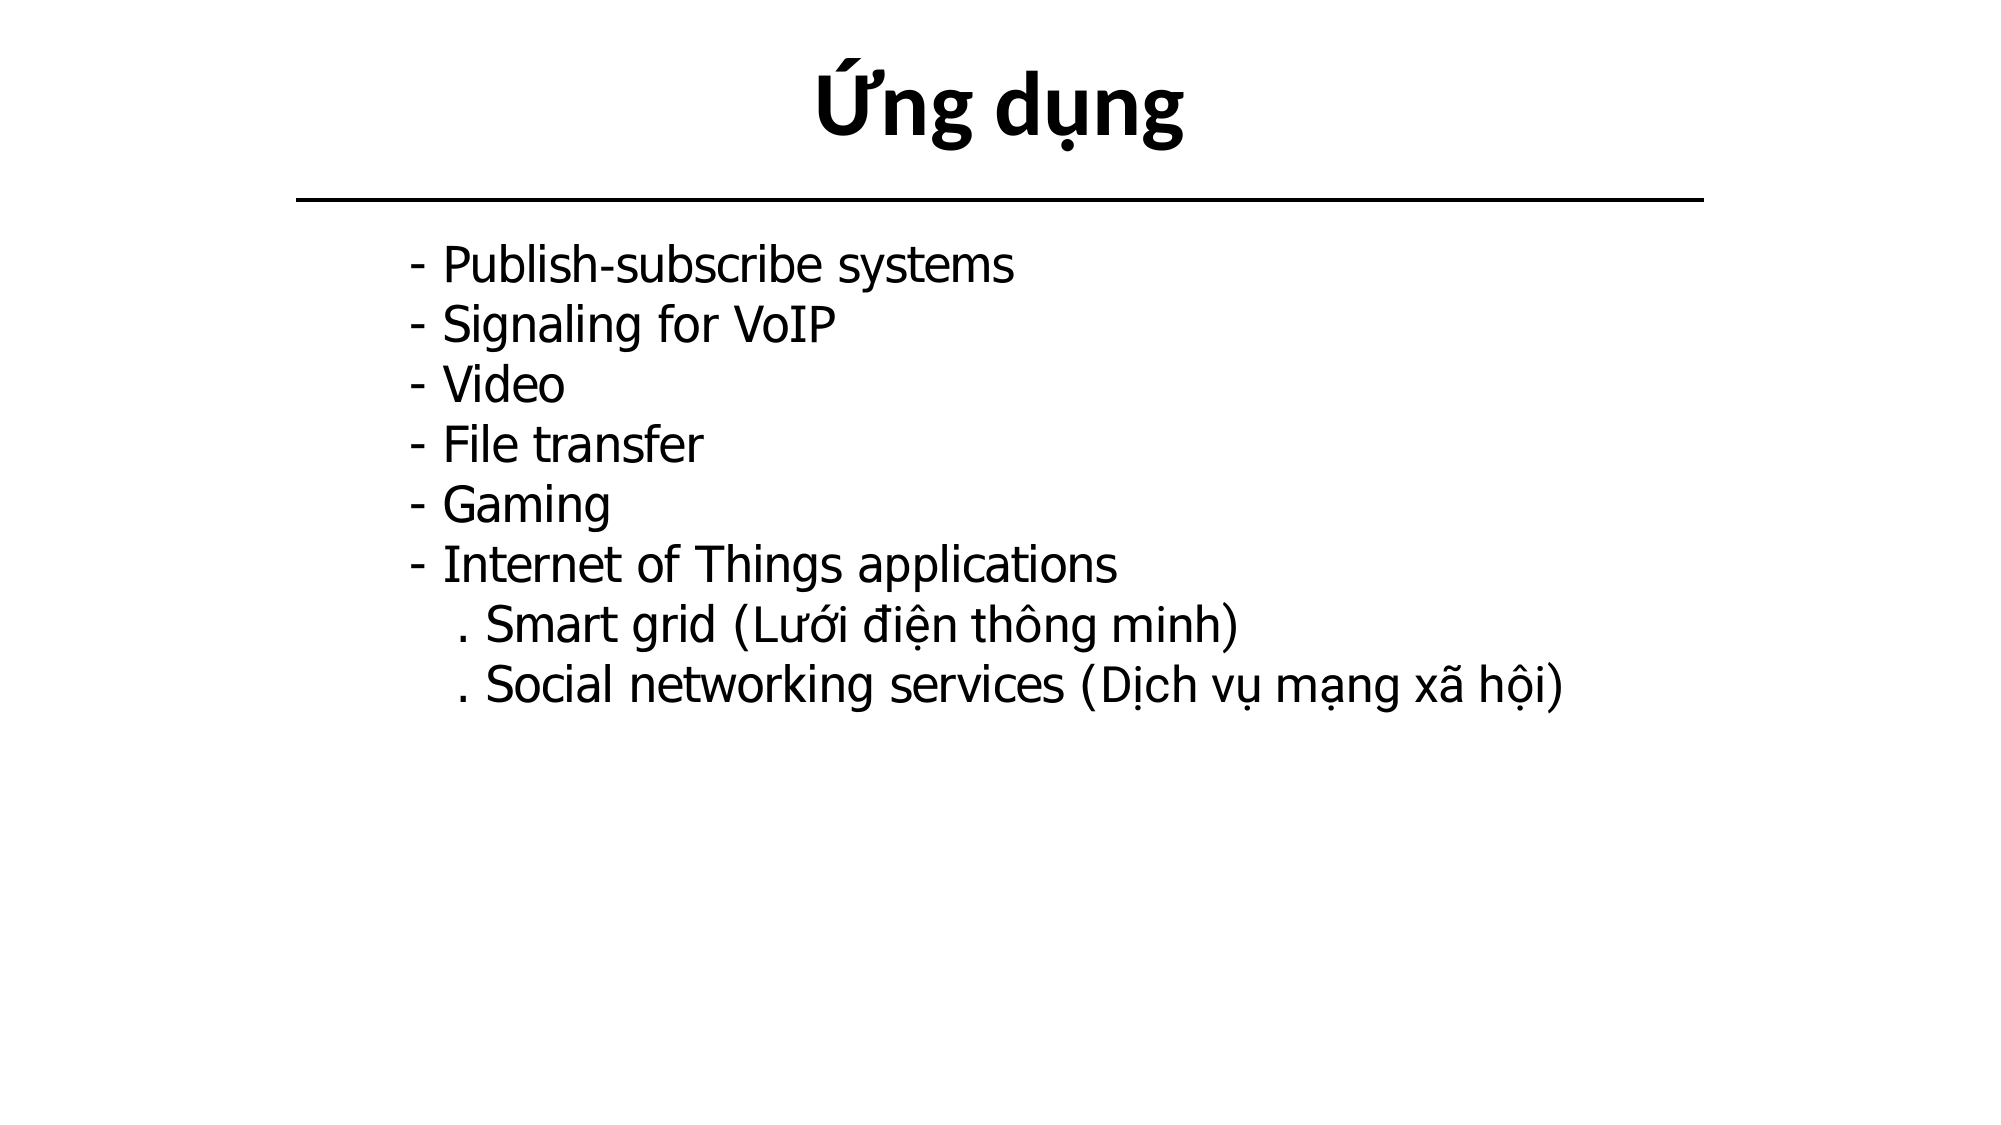

# Ứng dụng
- Publish‐subscribe systems
- Signaling for VoIP
- Video
- File transfer
- Gaming
- Internet of Things applications
   . Smart grid (Lưới điện thông minh)
   . Social networking services (Dịch vụ mạng xã hội)